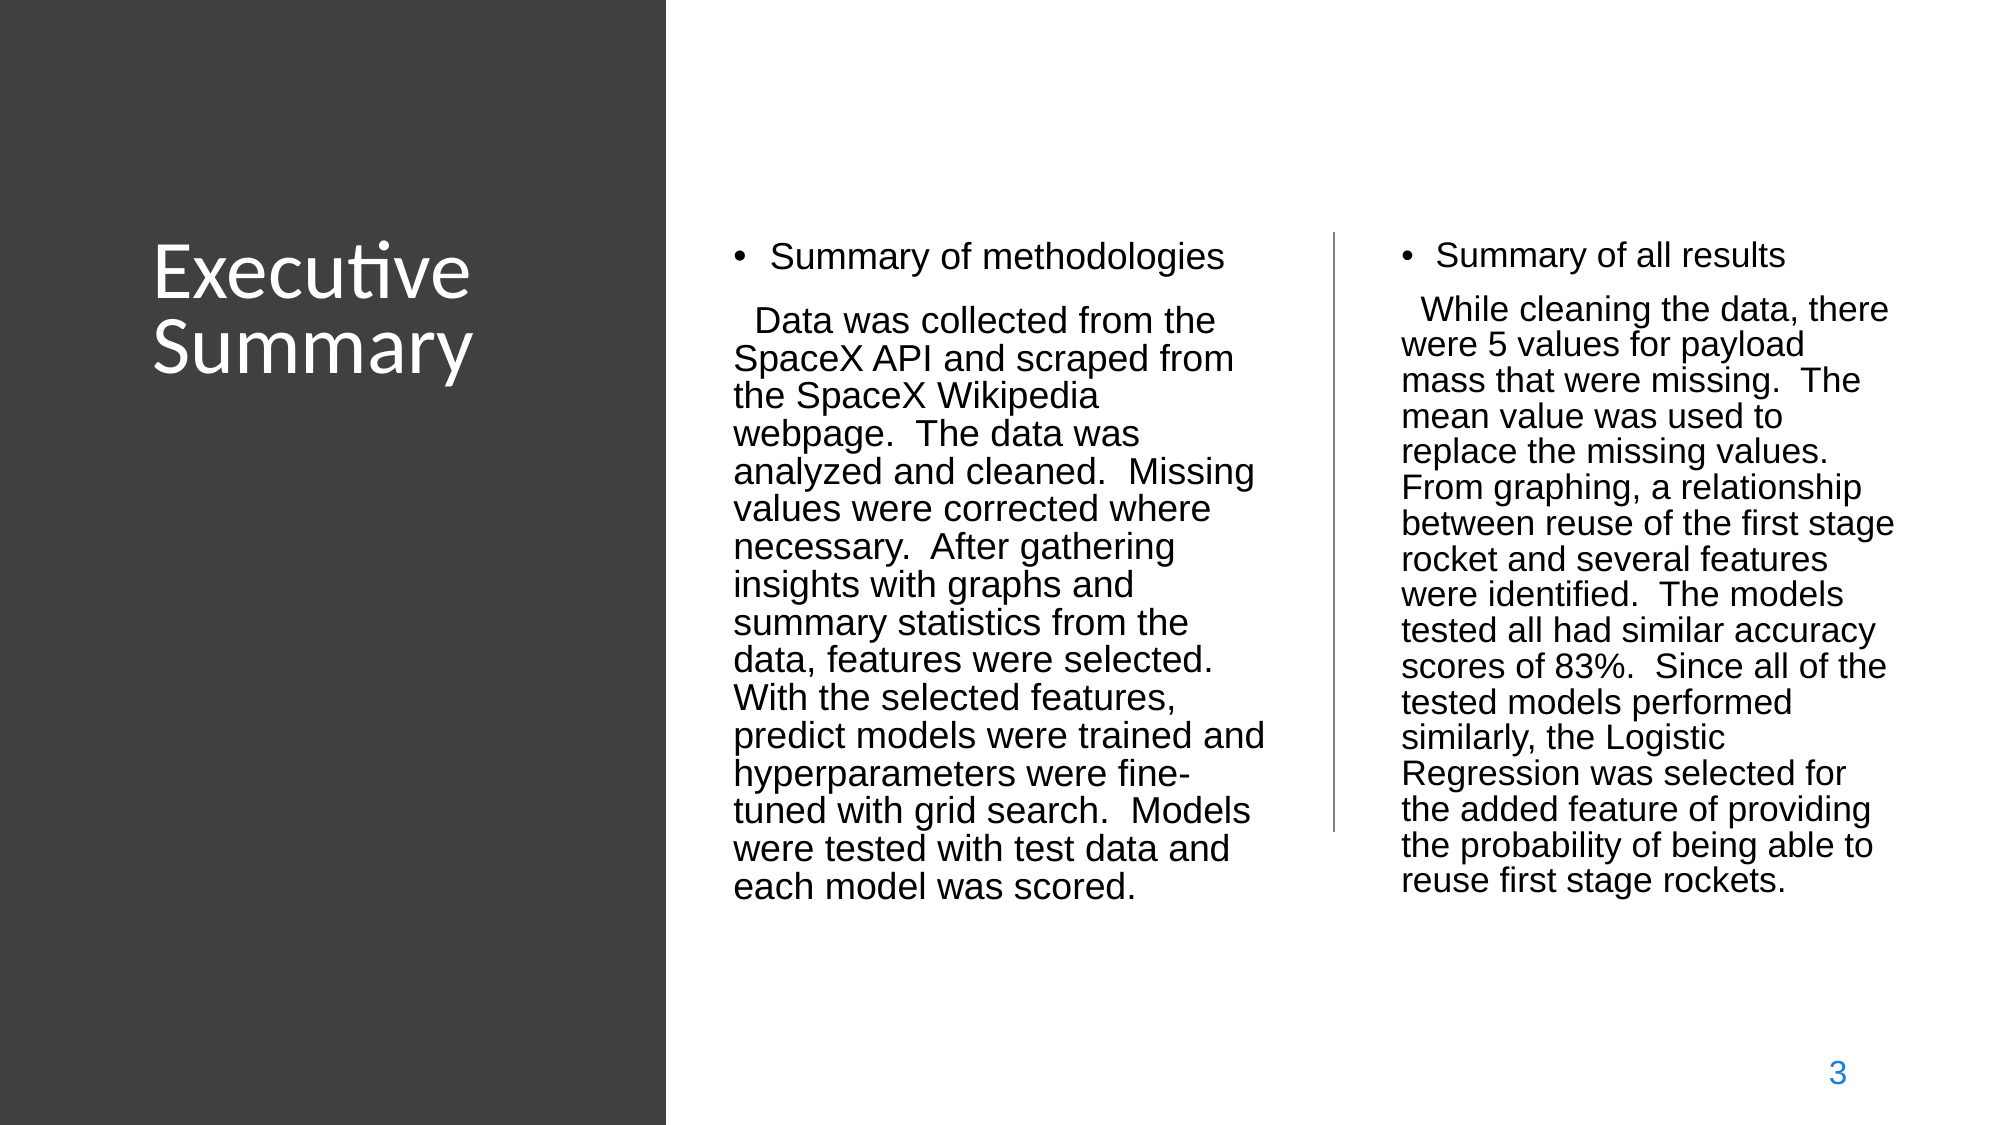

# Executive Summary
Summary of methodologies
  Data was collected from the SpaceX API and scraped from the SpaceX Wikipedia webpage.  The data was analyzed and cleaned.  Missing values were corrected where necessary.  After gathering insights with graphs and summary statistics from the data, features were selected.  With the selected features, predict models were trained and hyperparameters were fine-tuned with grid search.  Models were tested with test data and each model was scored.

Summary of all results
  While cleaning the data, there were 5 values for payload mass that were missing.  The mean value was used to replace the missing values.  From graphing, a relationship between reuse of the first stage rocket and several features were identified.  The models tested all had similar accuracy scores of 83%.  Since all of the tested models performed similarly, the Logistic Regression was selected for the added feature of providing the probability of being able to reuse first stage rockets.
3